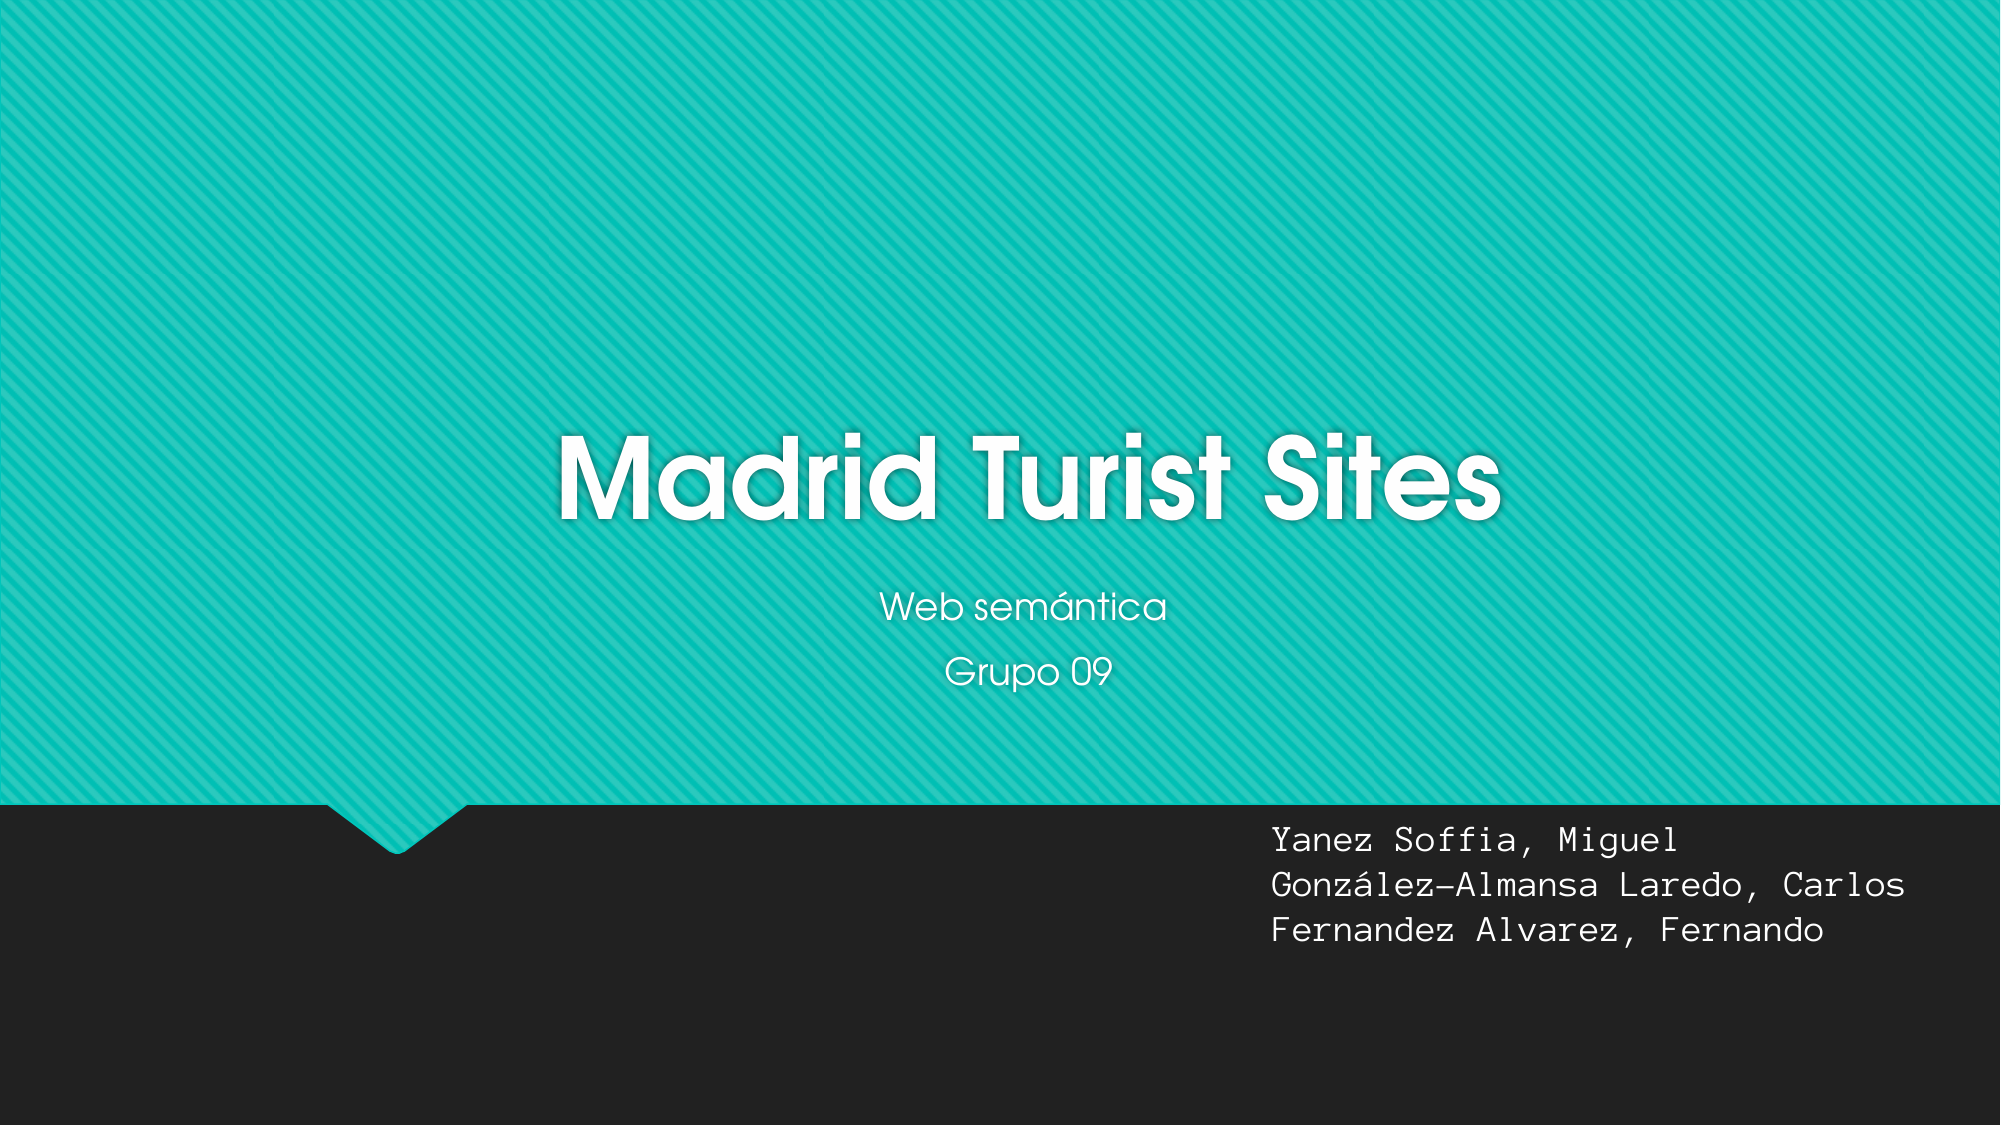

# Madrid Turist Sites
Web semántica
Grupo 09
Yanez Soffia, Miguel
González-Almansa Laredo, Carlos
Fernandez Alvarez, Fernando